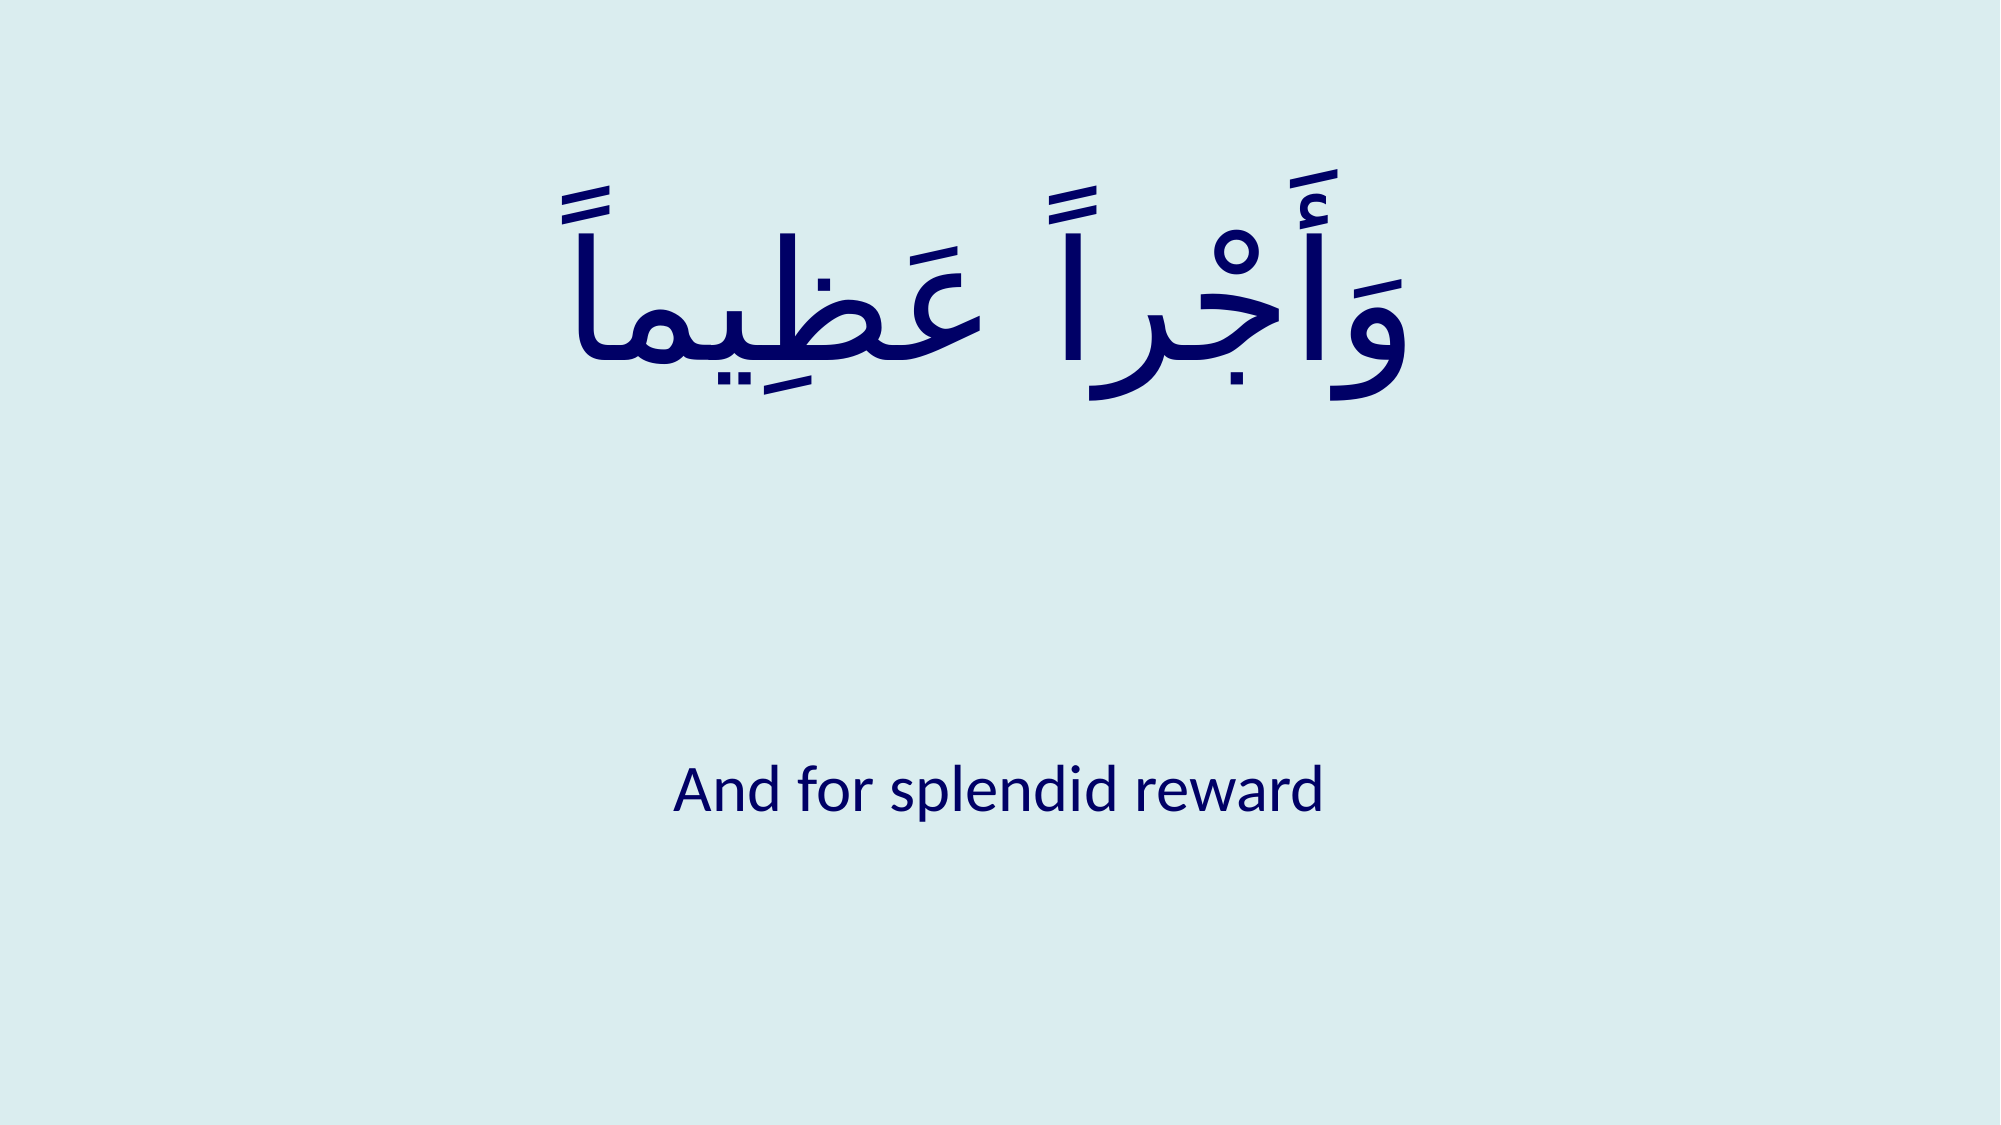

# وَأَجْراً عَظِيماً
And for splendid reward